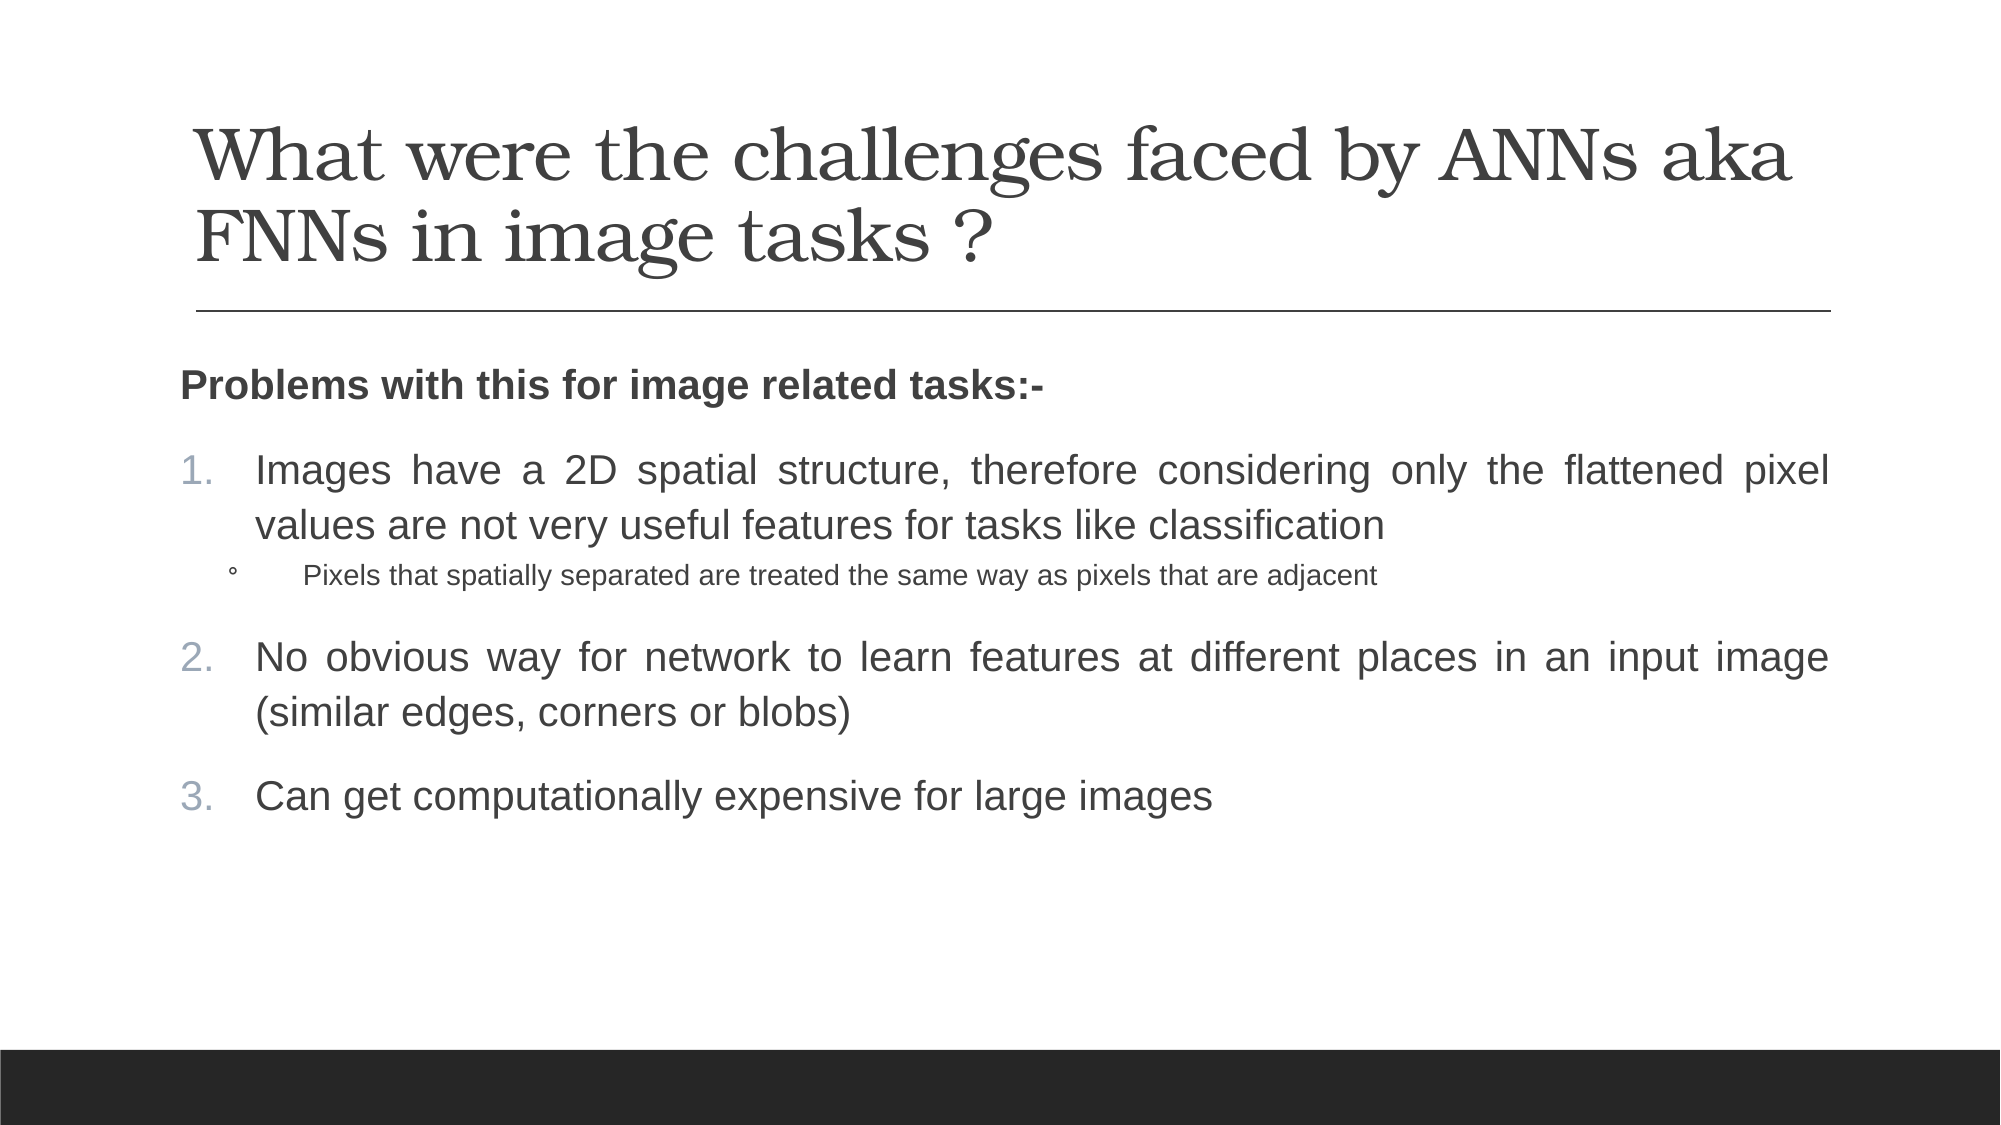

# What were the challenges faced by ANNs aka FNNs in image tasks ?
Problems with this for image related tasks:-
Images have a 2D spatial structure, therefore considering only the flattened pixel values are not very useful features for tasks like classification
Pixels that spatially separated are treated the same way as pixels that are adjacent
No obvious way for network to learn features at different places in an input image (similar edges, corners or blobs)
Can get computationally expensive for large images